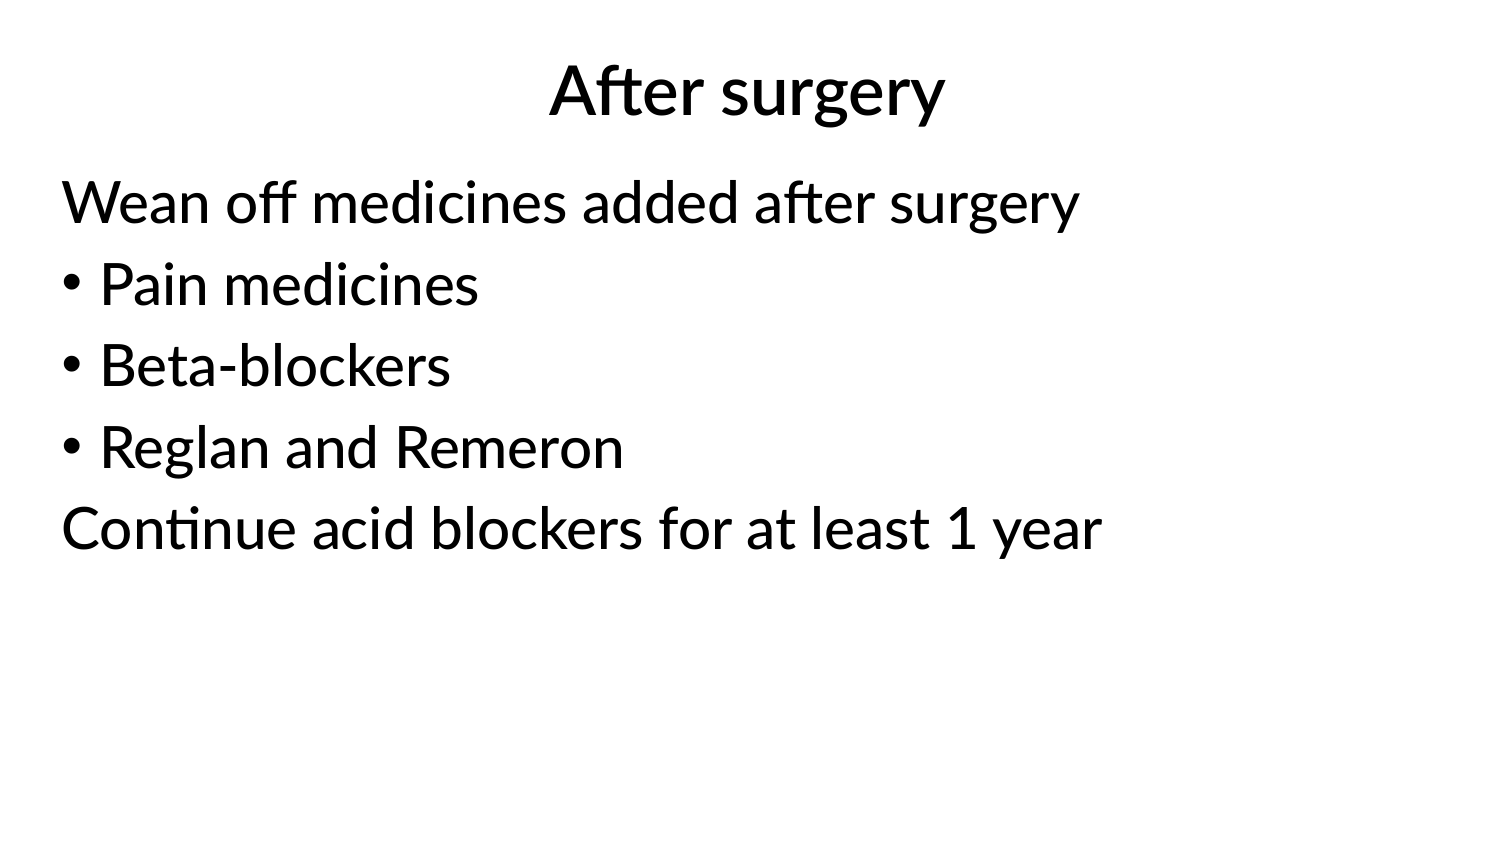

# After surgery
Wean off medicines added after surgery
Pain medicines
Beta-blockers
Reglan and Remeron
Continue acid blockers for at least 1 year